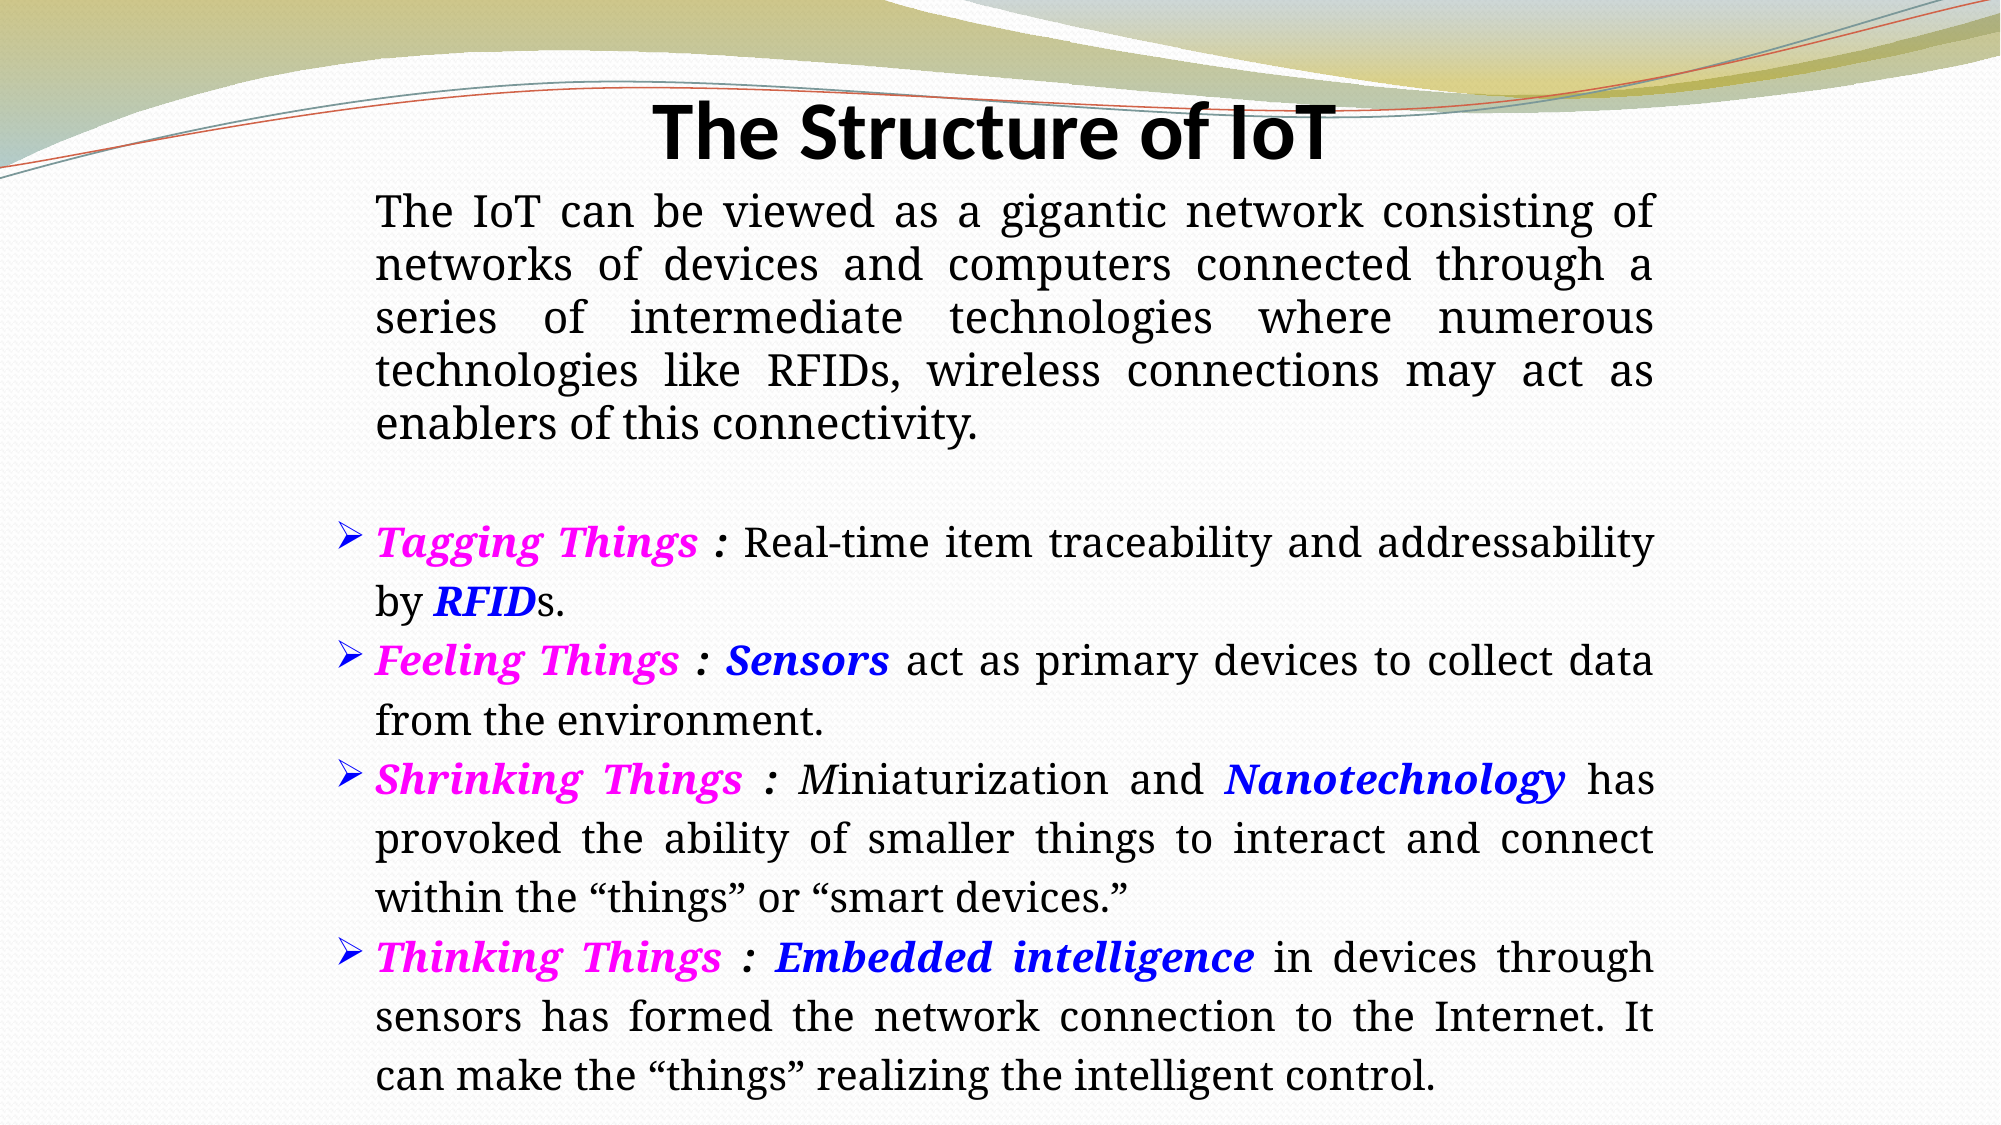

# The Structure of IoT
		The IoT can be viewed as a gigantic network consisting of networks of devices and computers connected through a series of intermediate technologies where numerous technologies like RFIDs, wireless connections may act as enablers of this connectivity.

Tagging Things : Real-time item traceability and addressability by RFIDs.
Feeling Things : Sensors act as primary devices to collect data from the environment.
Shrinking Things : Miniaturization and Nanotechnology has provoked the ability of smaller things to interact and connect within the “things” or “smart devices.”
Thinking Things : Embedded intelligence in devices through sensors has formed the network connection to the Internet. It can make the “things” realizing the intelligent control.
8